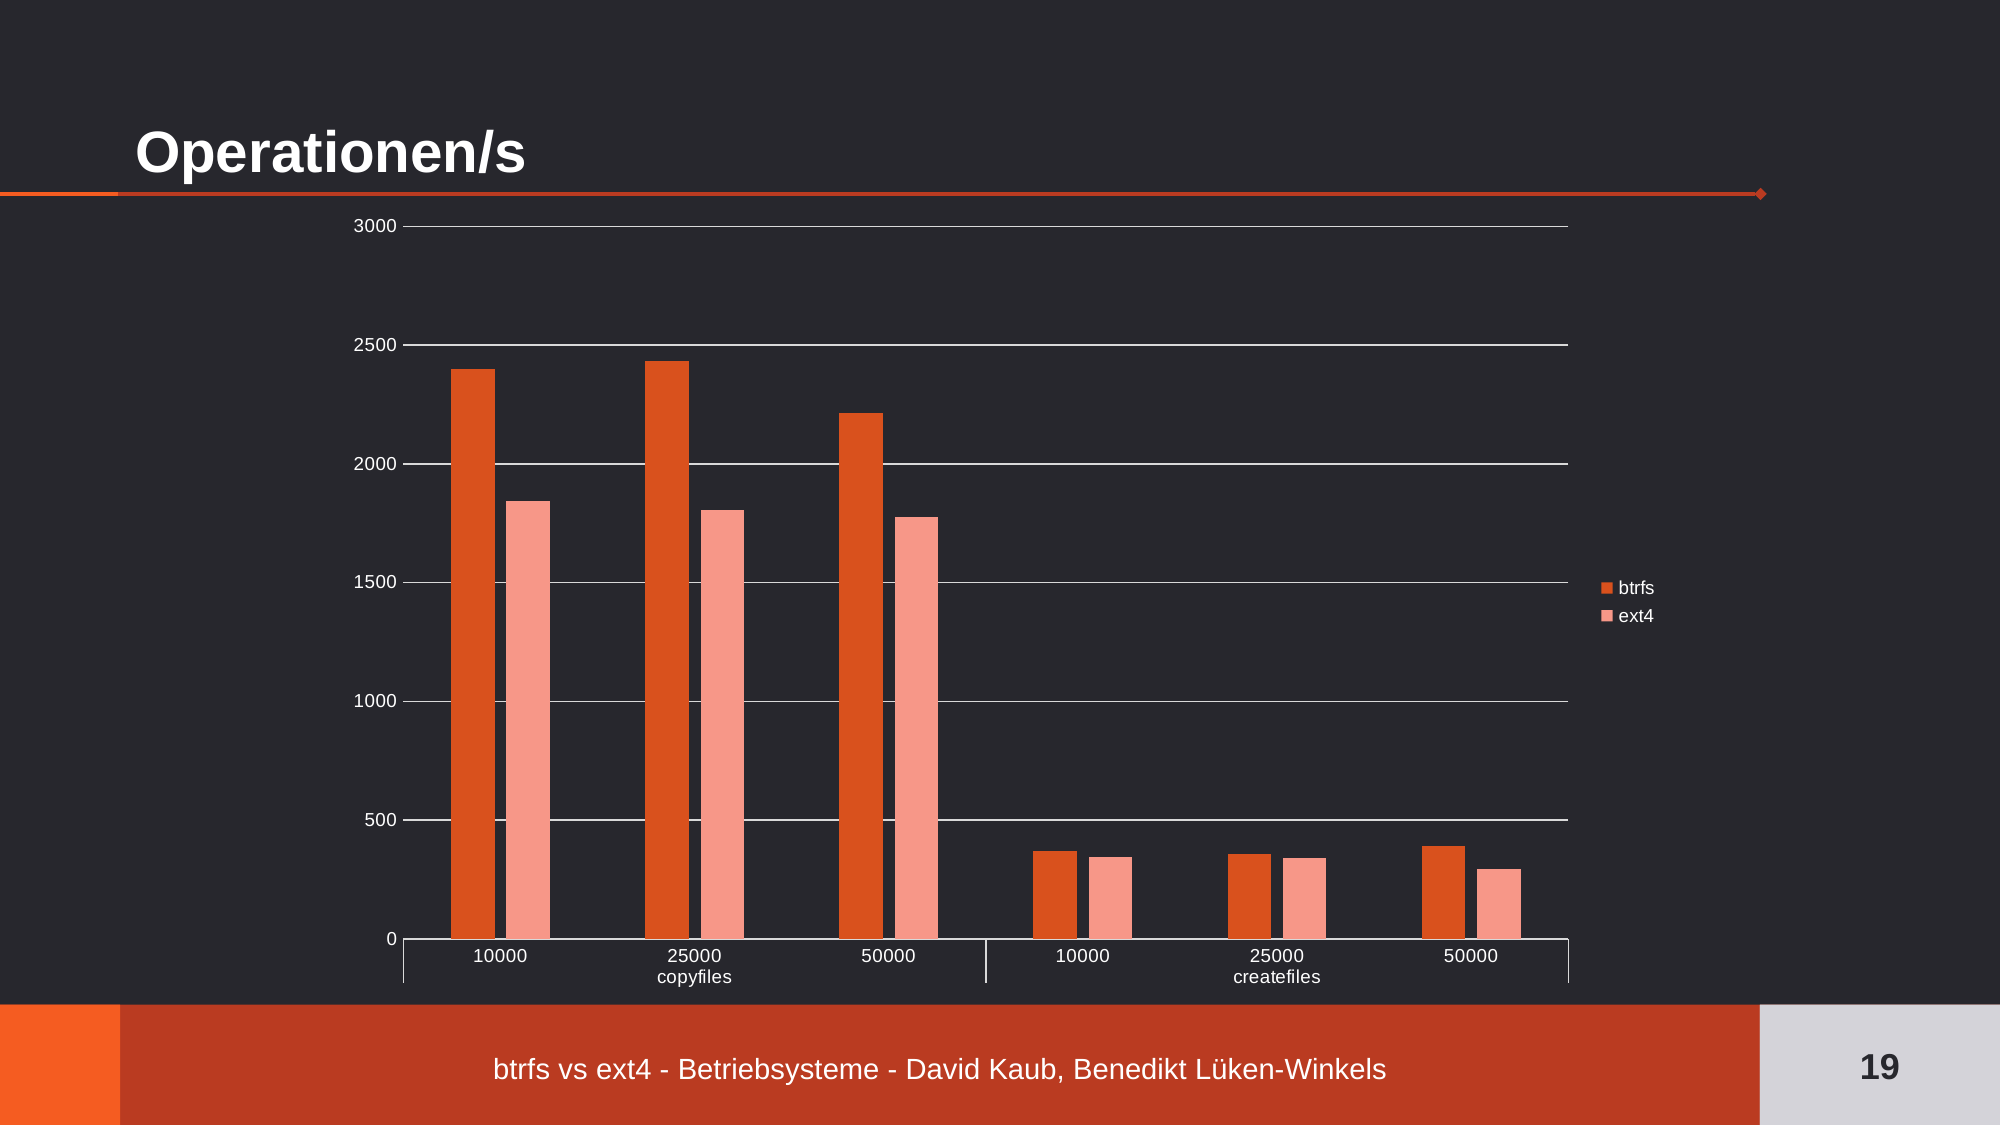

# Operationen/s

### Chart

| Category | btrfs | ext4 |
|---|---|---|
| 10000 | 2398.762 | 1844.2090000000003 |
| 25000 | 2432.817 | 1805.5839999999998 |
| 50000 | 2212.558 | 1776.615 |
| 10000 | 368.403 | 343.804 |
| 25000 | 355.505 | 339.455 |
| 50000 | 391.599 | 294.60699999999997 |
19
btrfs vs ext4 - Betriebsysteme - David Kaub, Benedikt Lüken-Winkels